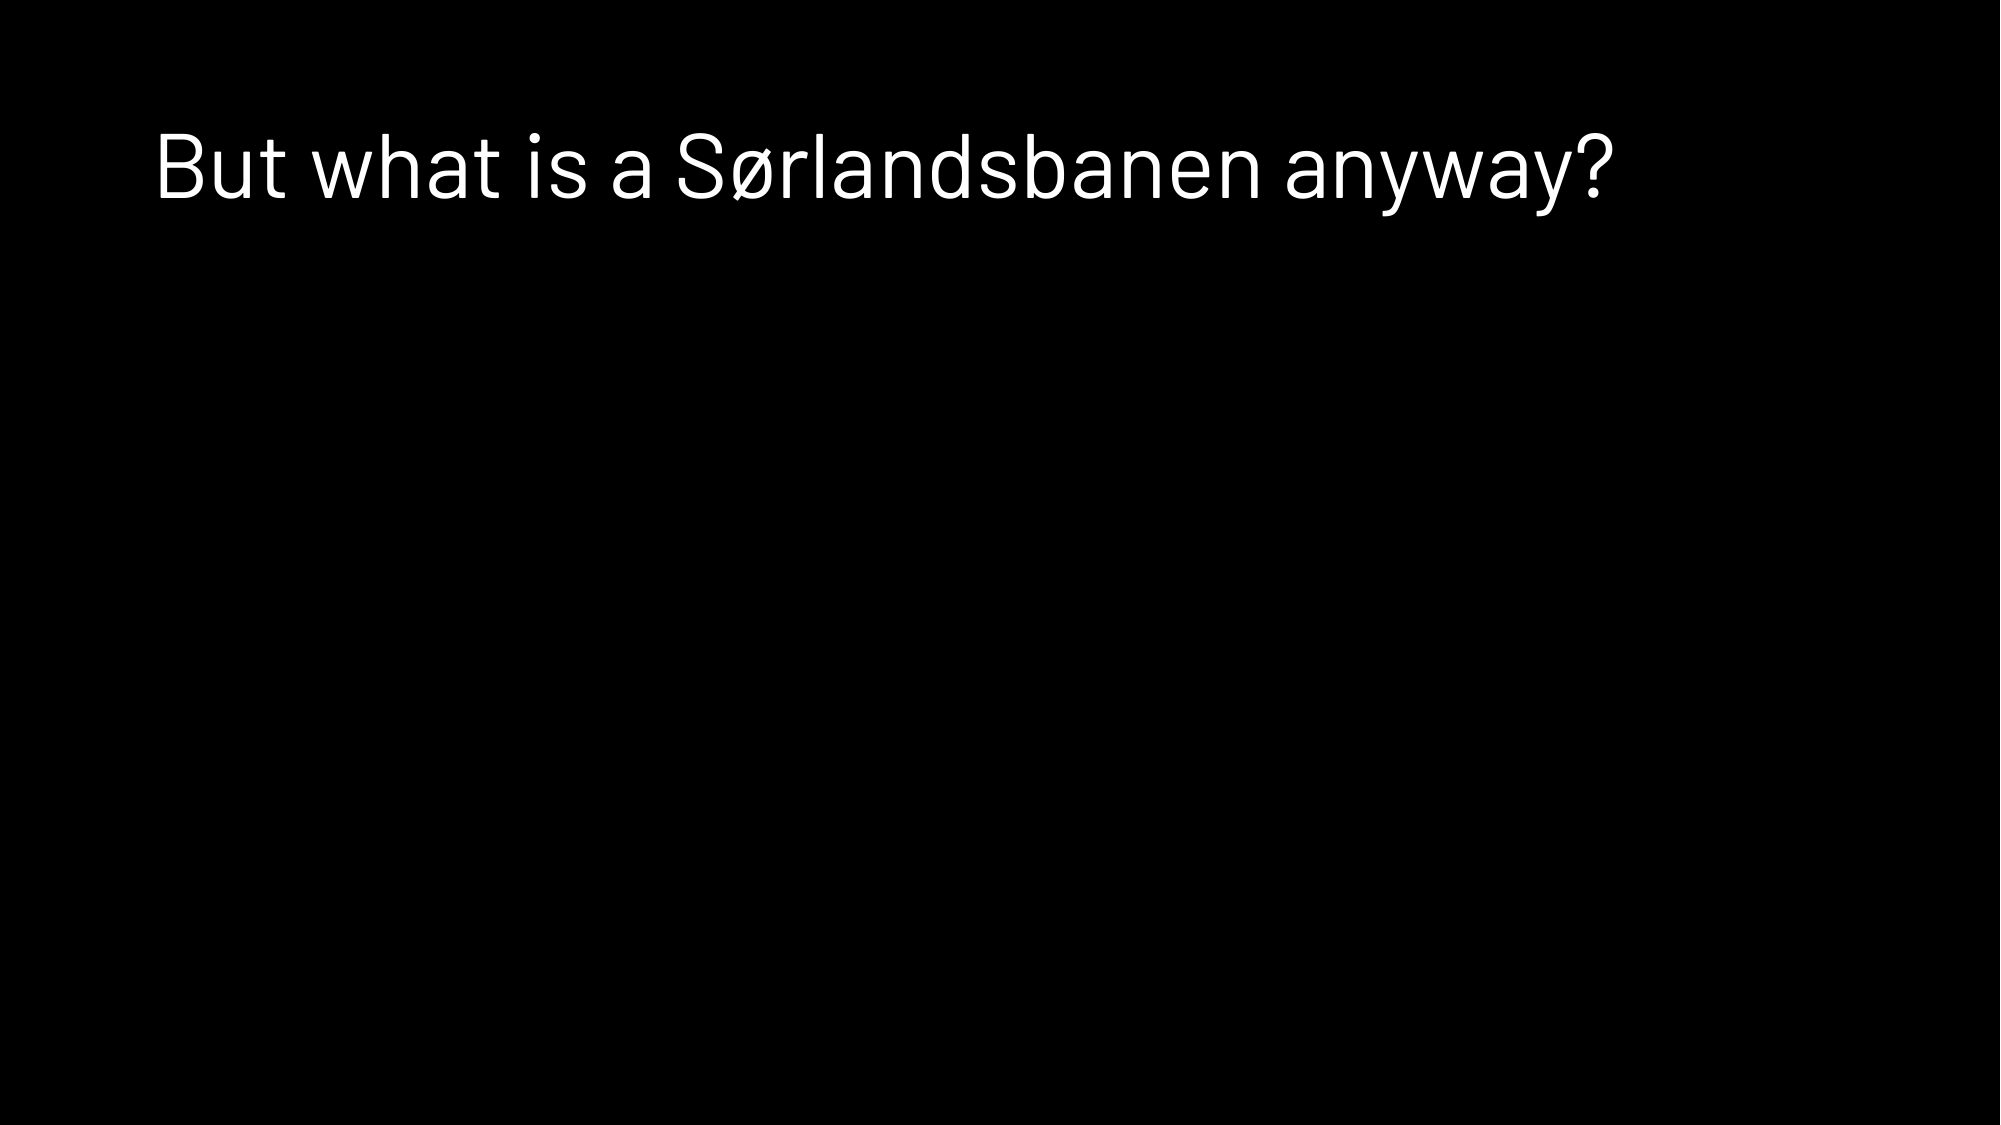

# But what is a Sørlandsbanen anyway?